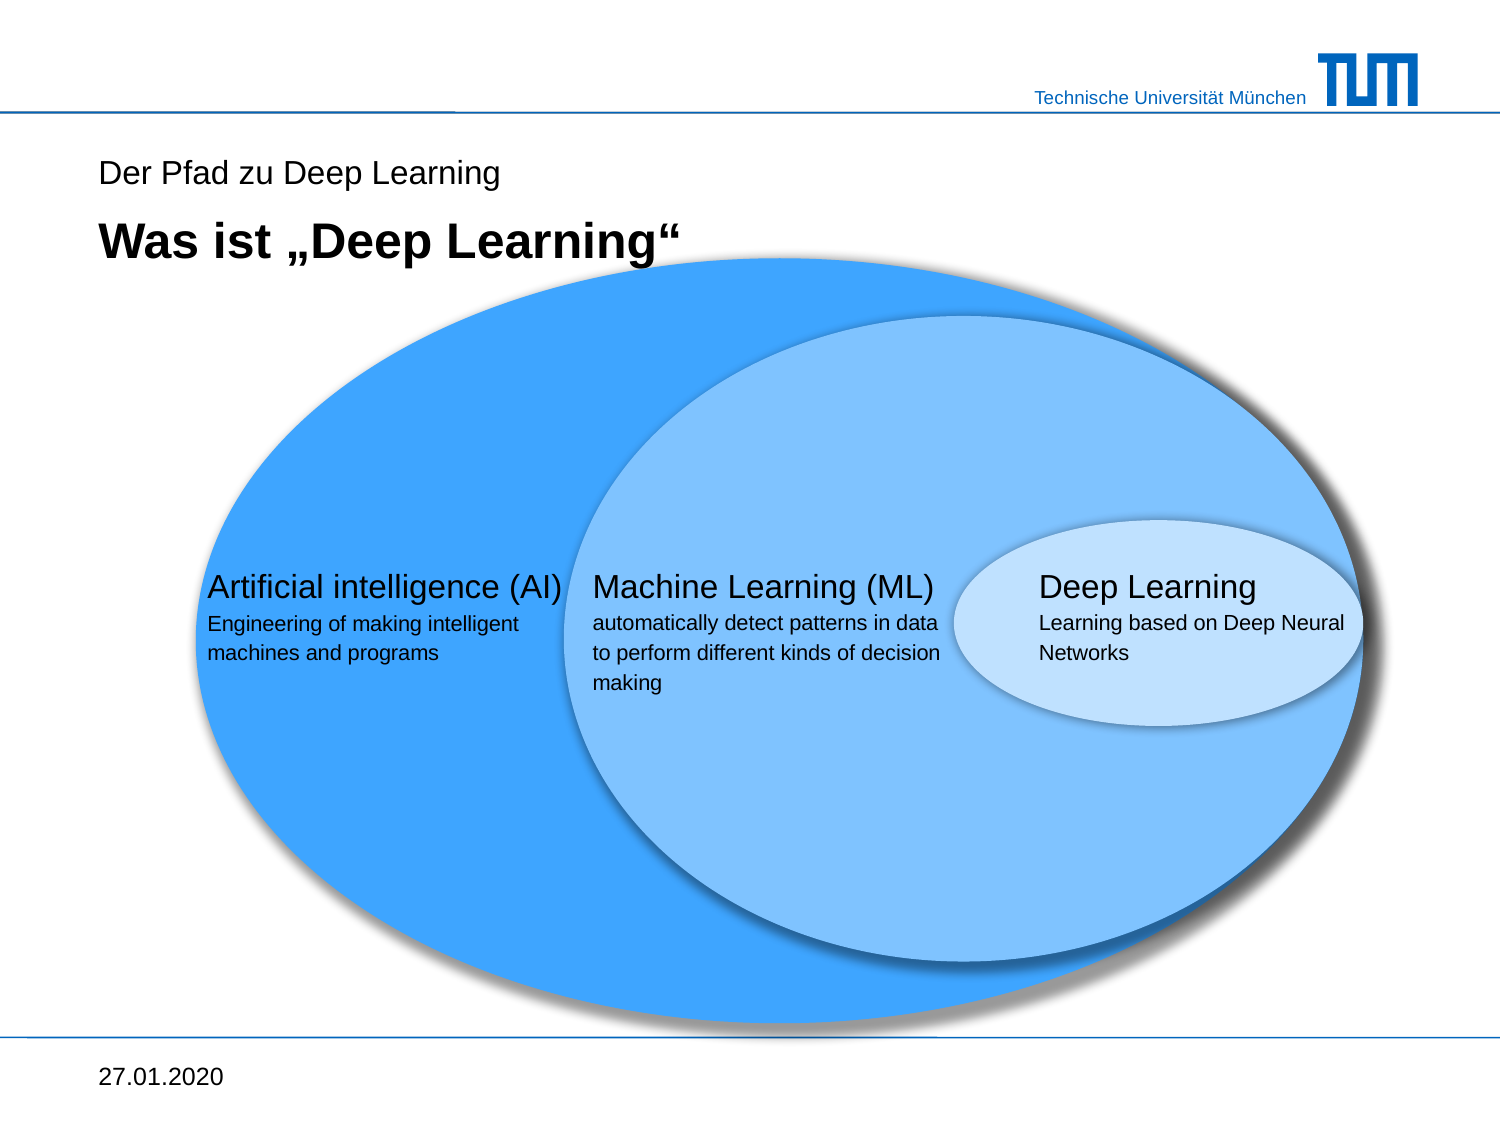

Der Pfad zu Deep Learning
# Was ist „Deep Learning“

Machine Learning (ML)
automatically detect patterns in data
to perform different kinds of decision
making
Deep Learning
Learning based on Deep Neural Networks
Artificial intelligence (AI)
Engineering of making intelligent
machines and programs

27.01.2020